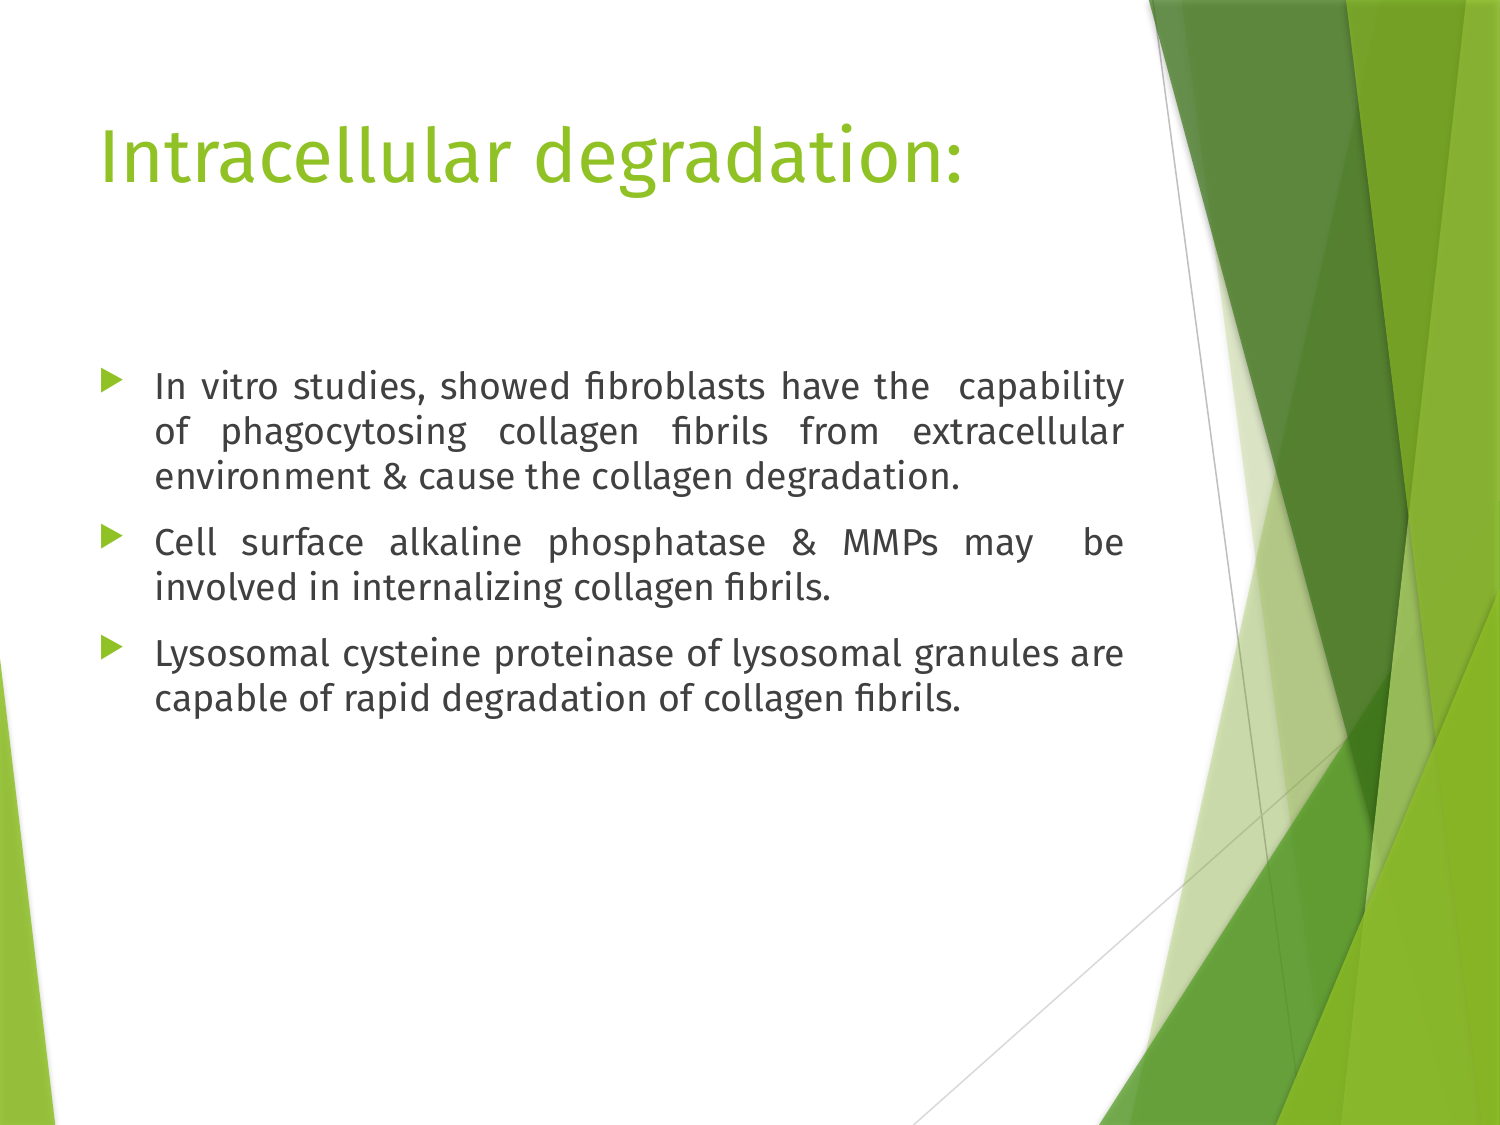

# Intracellular degradation:
In vitro studies, showed fibroblasts have the  capability of phagocytosing collagen fibrils from extracellular environment & cause the collagen degradation.
Cell surface alkaline phosphatase & MMPs may  be involved in internalizing collagen fibrils.
Lysosomal cysteine proteinase of lysosomal granules are capable of rapid degradation of collagen fibrils.